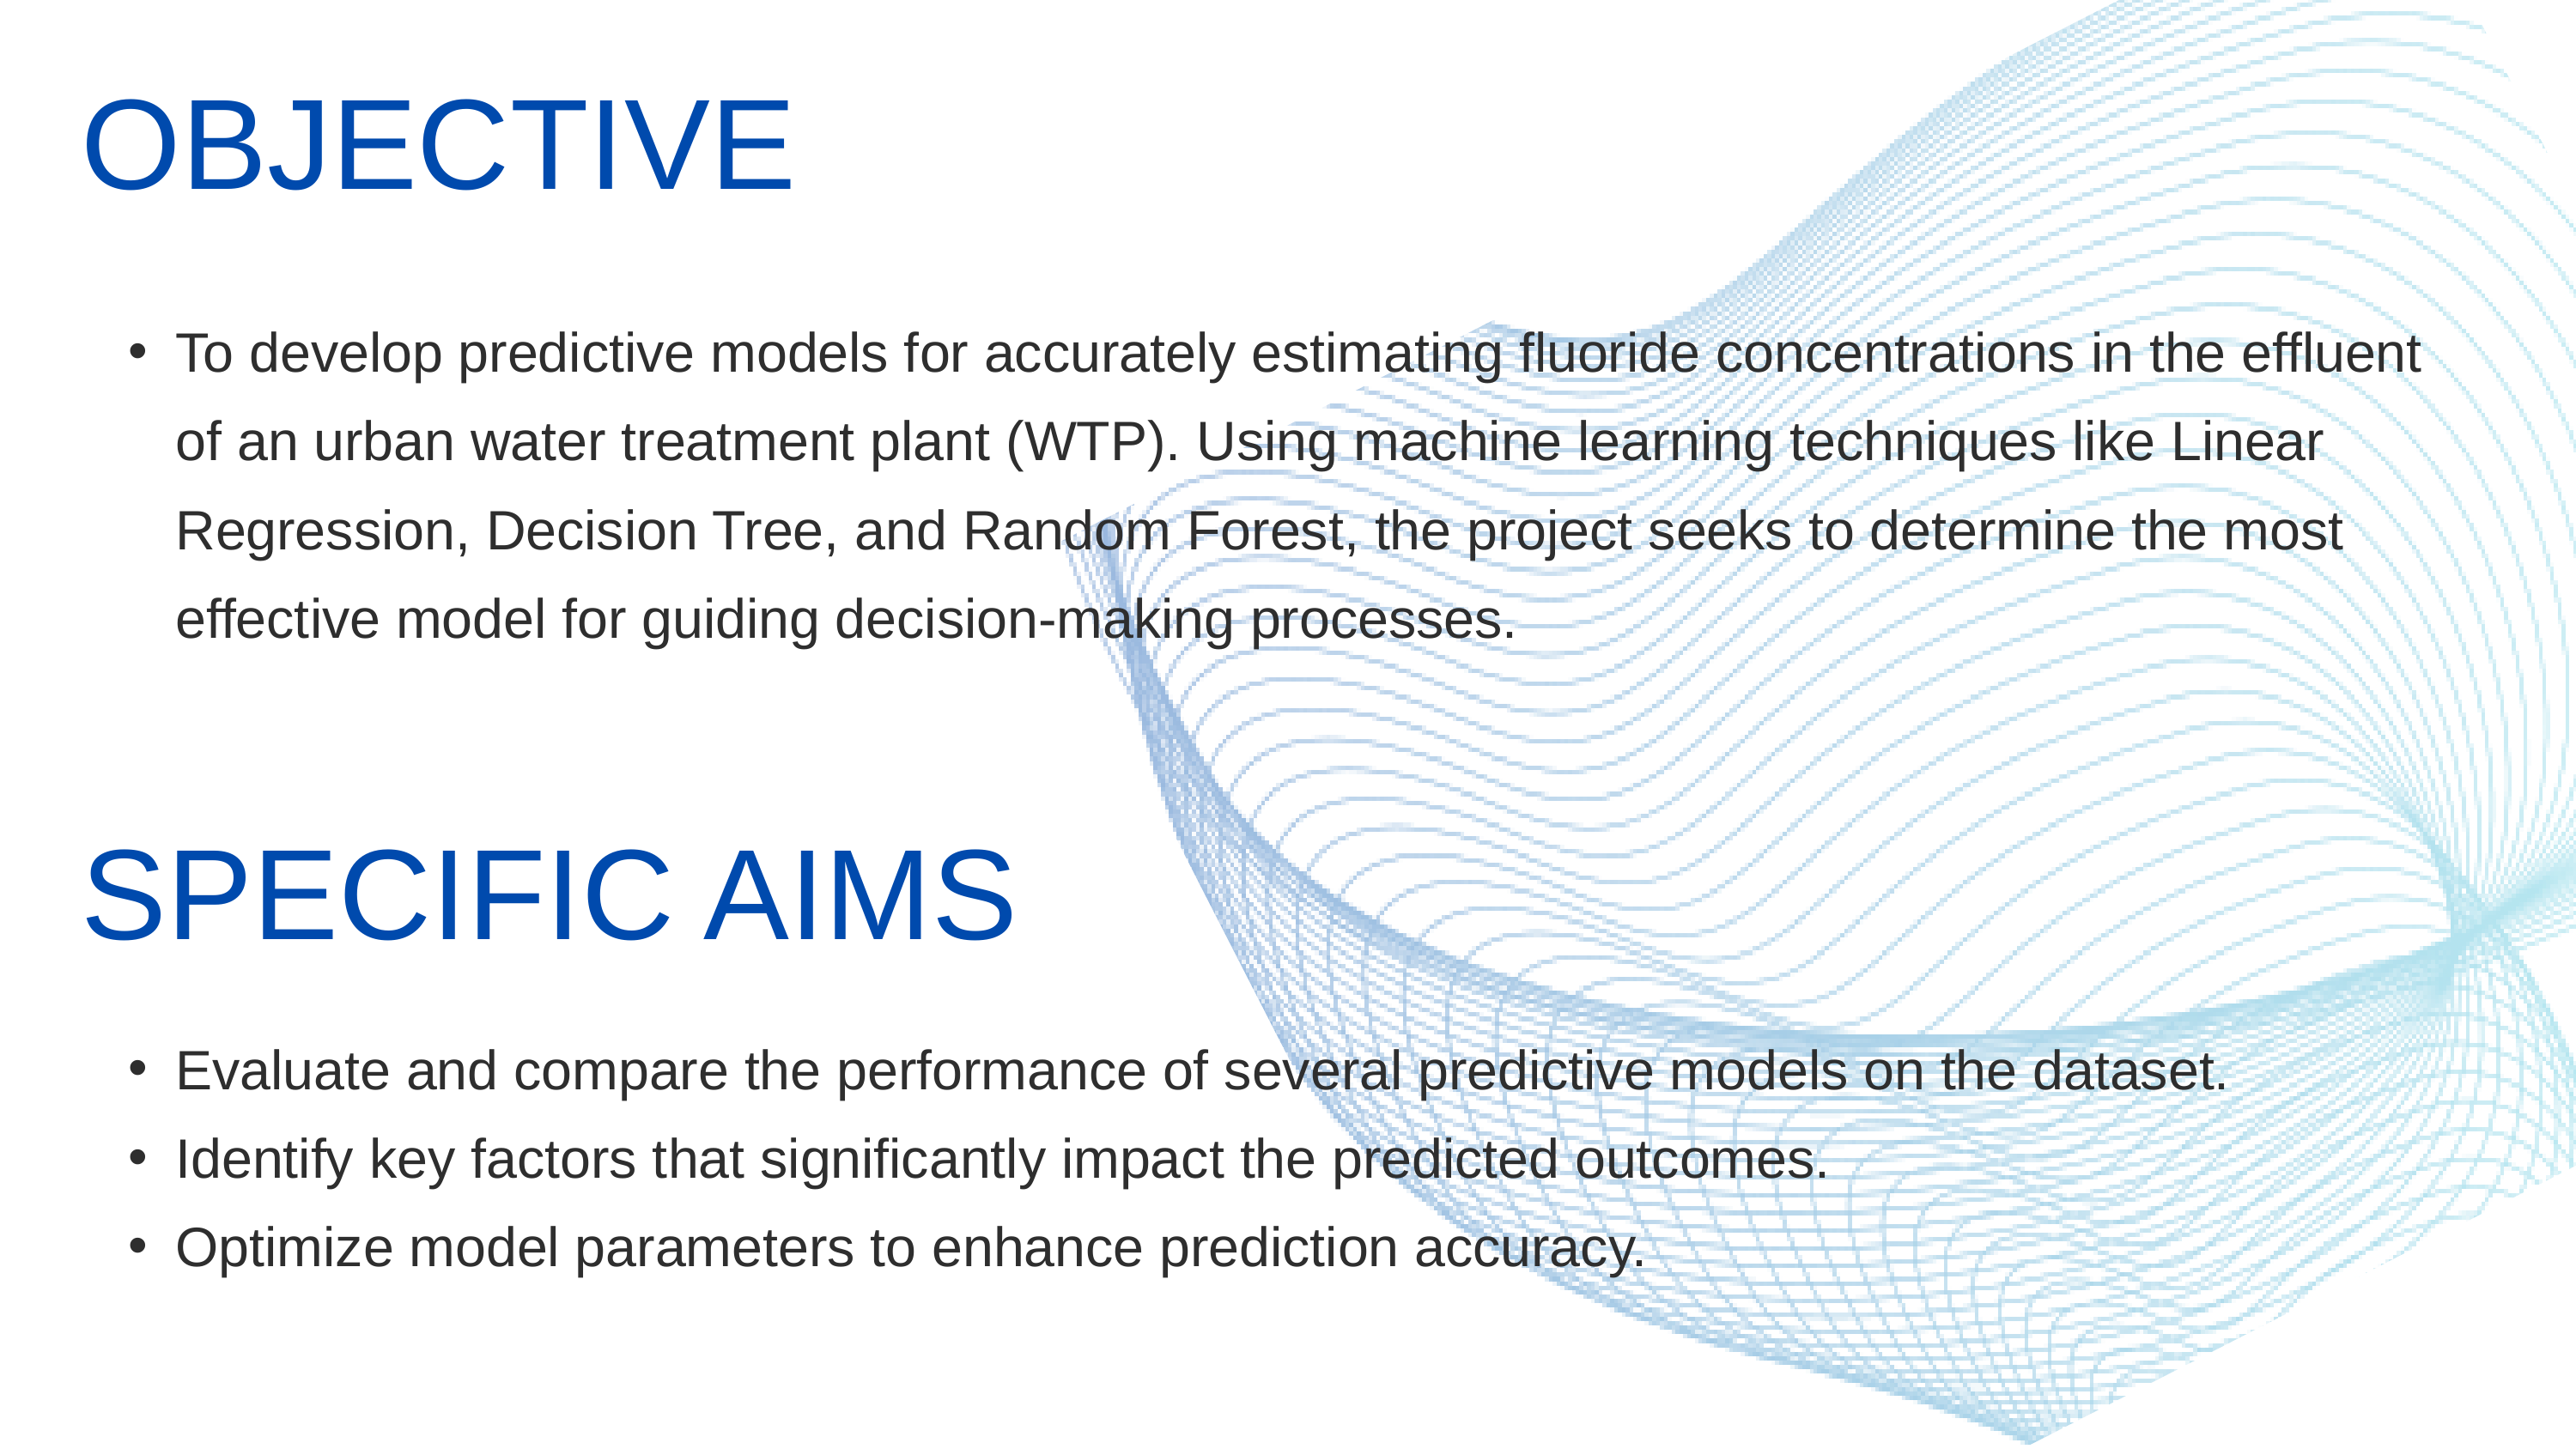

OBJECTIVE

To develop predictive models for accurately estimating fluoride concentrations in the effluent of an urban water treatment plant (WTP). Using machine learning techniques like Linear Regression, Decision Tree, and Random Forest, the project seeks to determine the most effective model for guiding decision-making processes.
SPECIFIC AIMS
Evaluate and compare the performance of several predictive models on the dataset.
Identify key factors that significantly impact the predicted outcomes.
Optimize model parameters to enhance prediction accuracy.